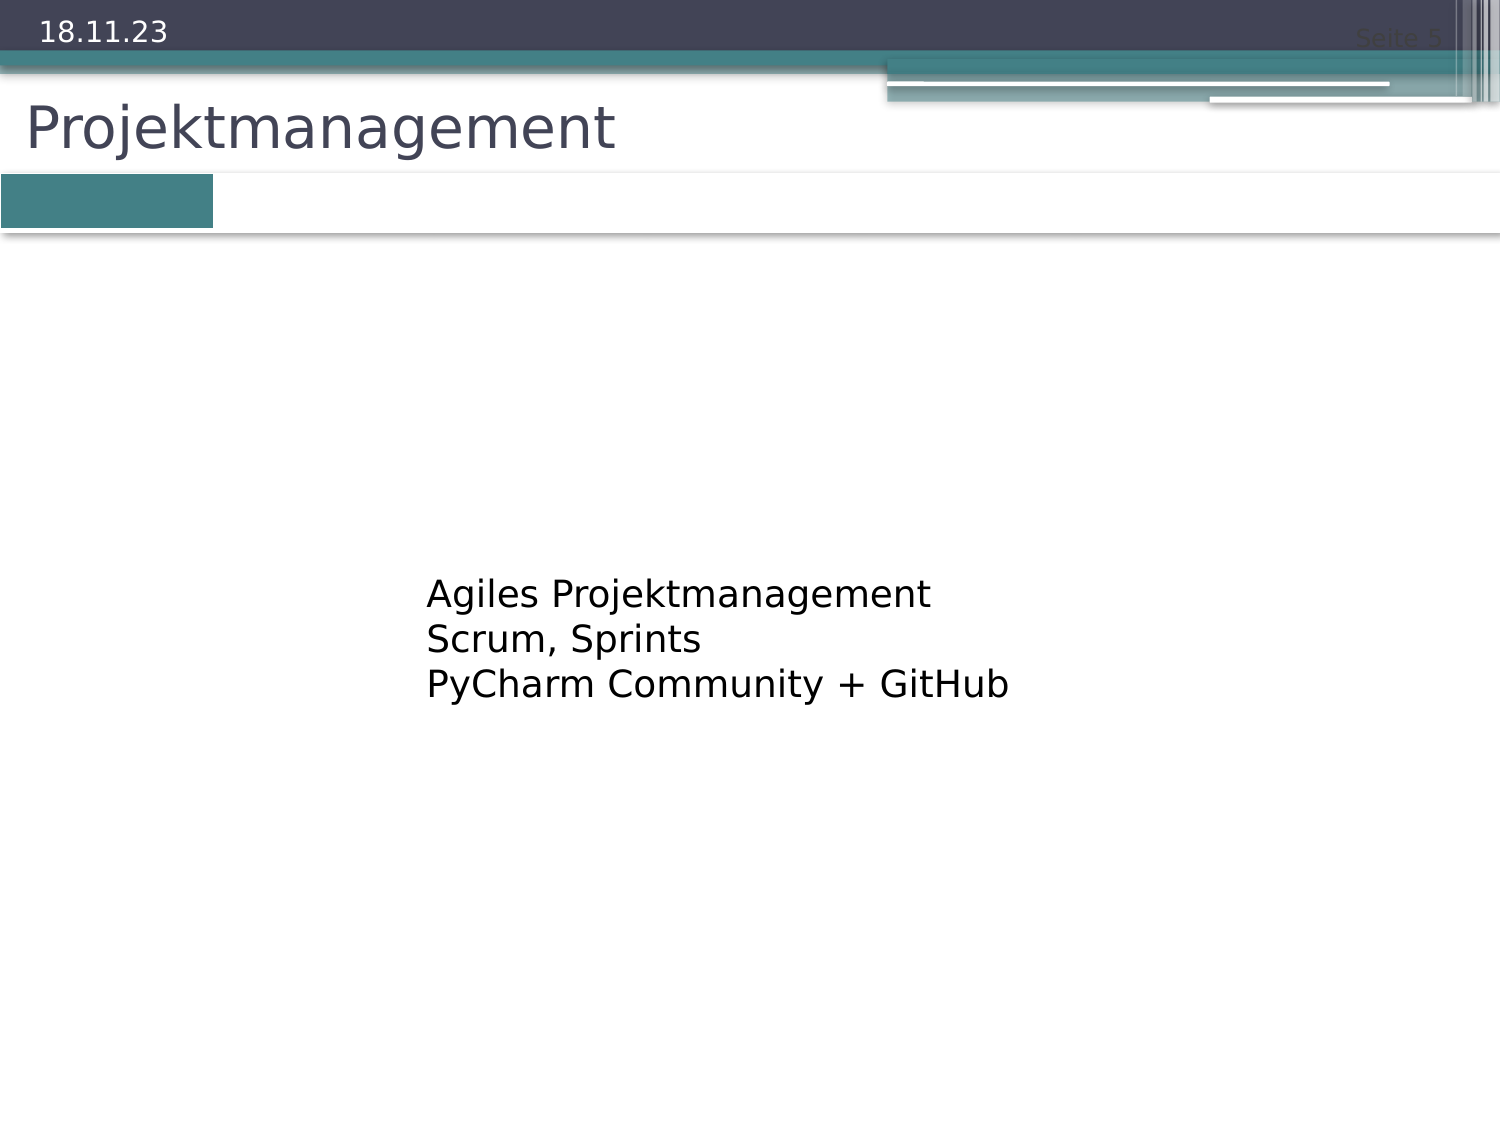

Seite 5
18.11.23
Projektmanagement
|  |  |  |  |  |  |  |
| --- | --- | --- | --- | --- | --- | --- |
Agiles Projektmanagement
Scrum, Sprints
PyCharm Community + GitHub